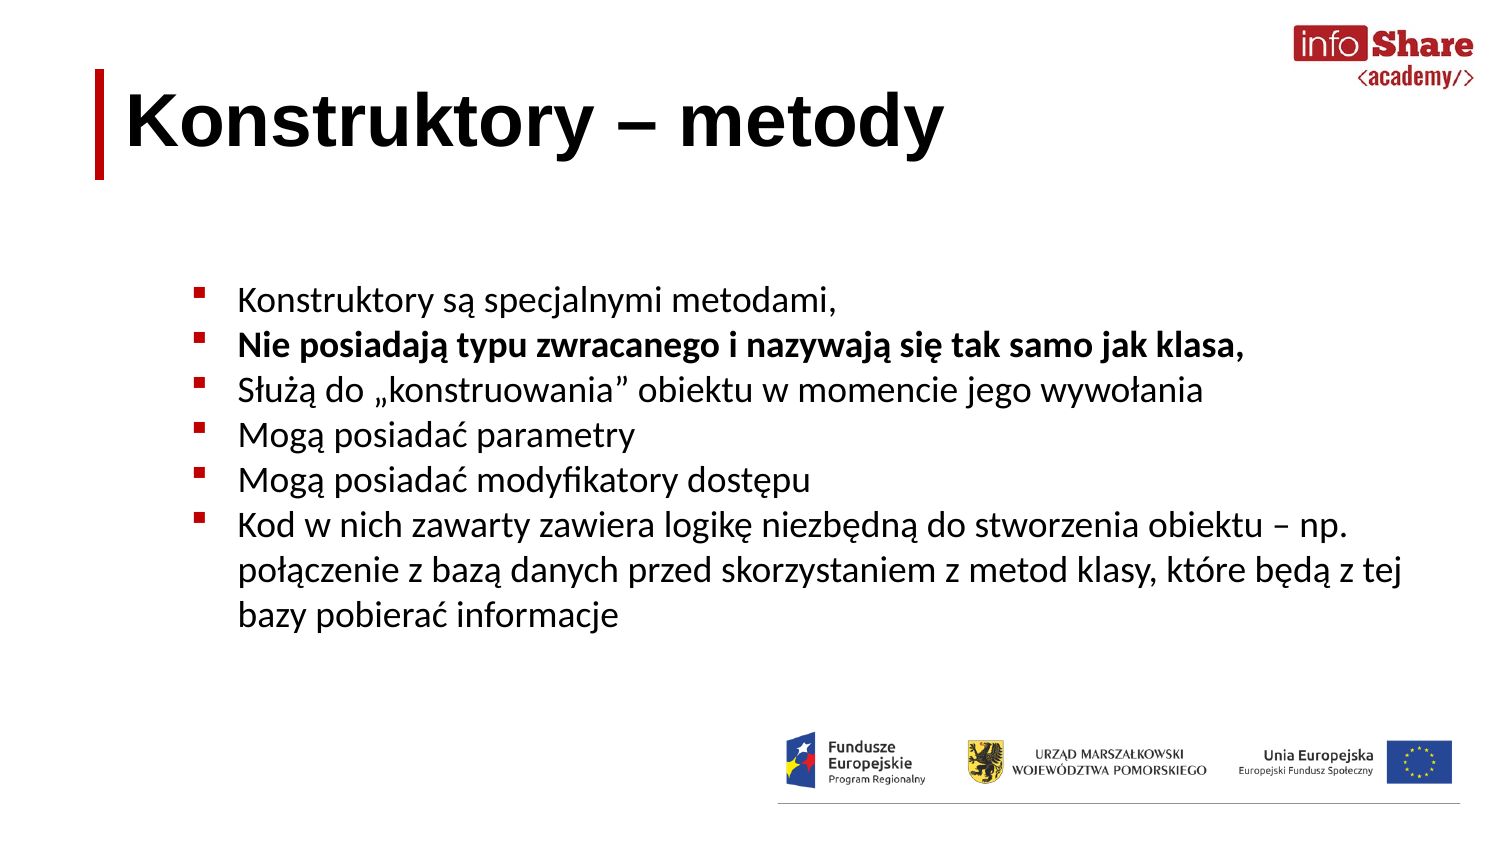

Konstruktory – metody
Konstruktory są specjalnymi metodami,
Nie posiadają typu zwracanego i nazywają się tak samo jak klasa,
Służą do „konstruowania” obiektu w momencie jego wywołania
Mogą posiadać parametry
Mogą posiadać modyfikatory dostępu
Kod w nich zawarty zawiera logikę niezbędną do stworzenia obiektu – np. połączenie z bazą danych przed skorzystaniem z metod klasy, które będą z tej bazy pobierać informacje